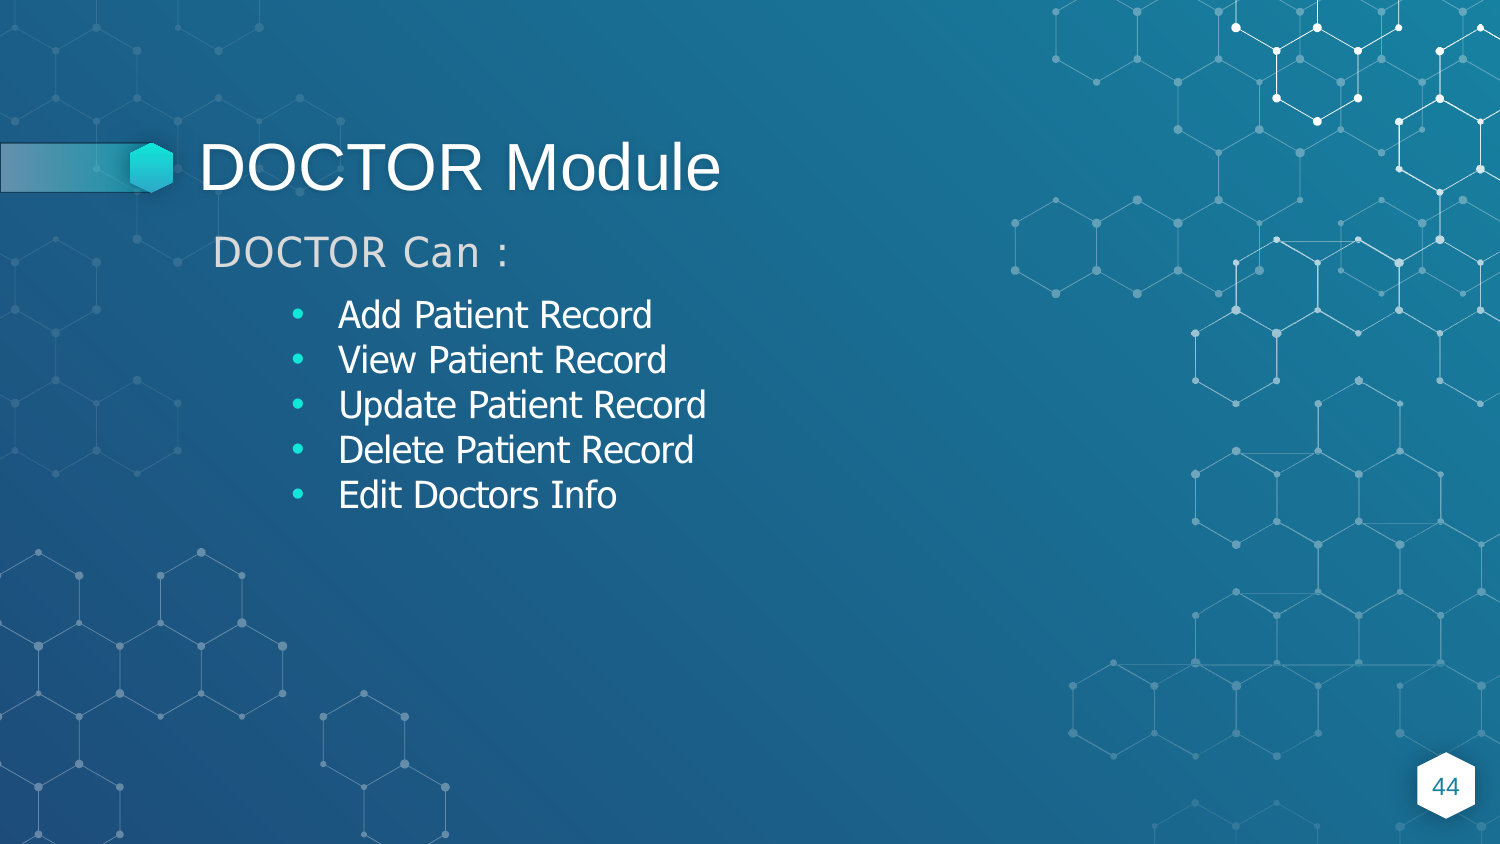

# DOCTOR Module
DOCTOR Can :
Add Patient Record
View Patient Record
Update Patient Record
Delete Patient Record
Edit Doctors Info
44